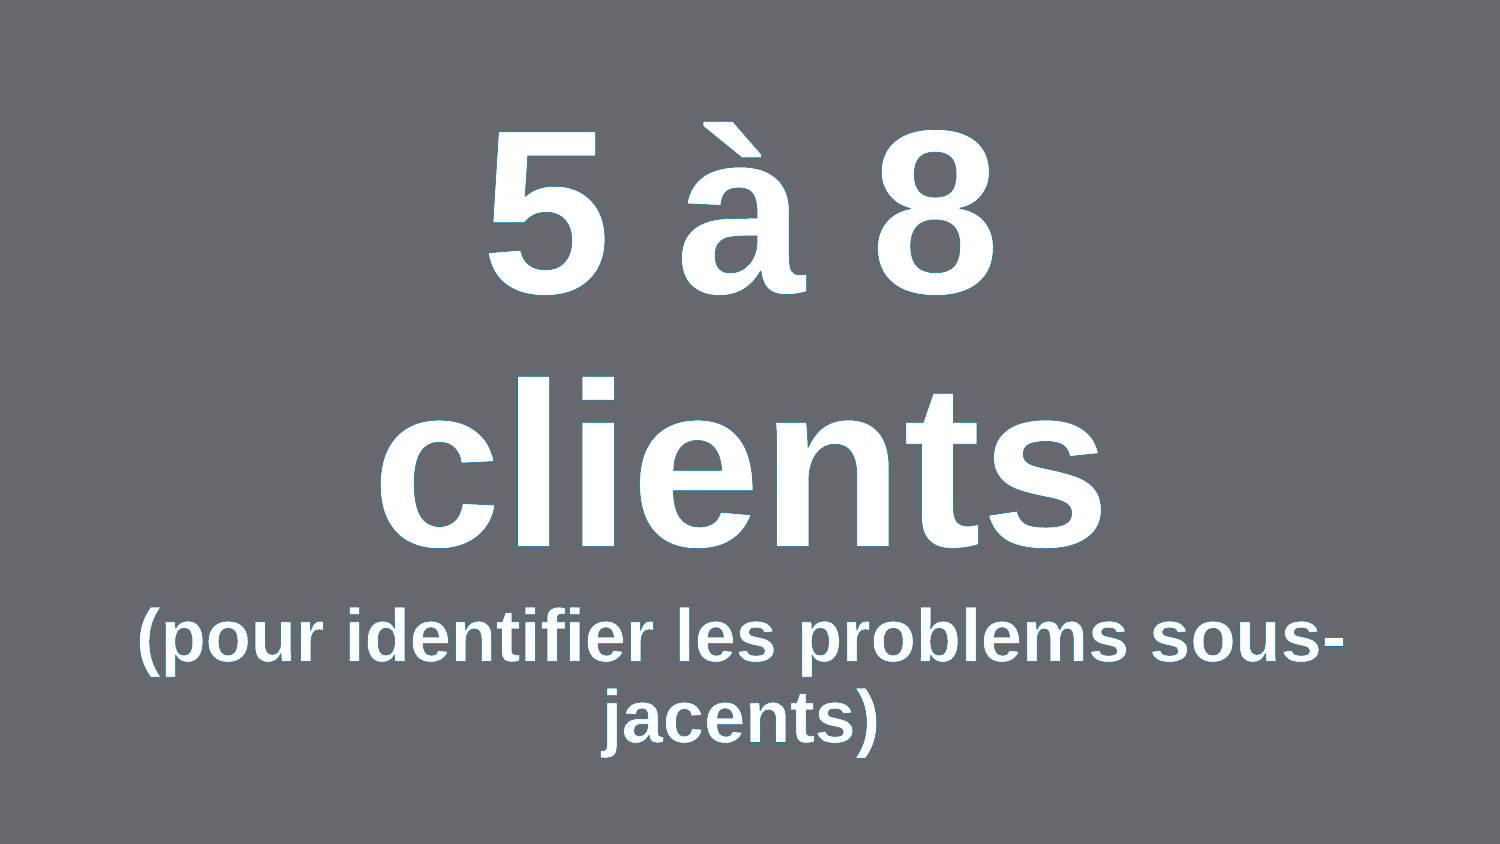

# 5 à 8 clients (pour identifier les problems sous-jacents)